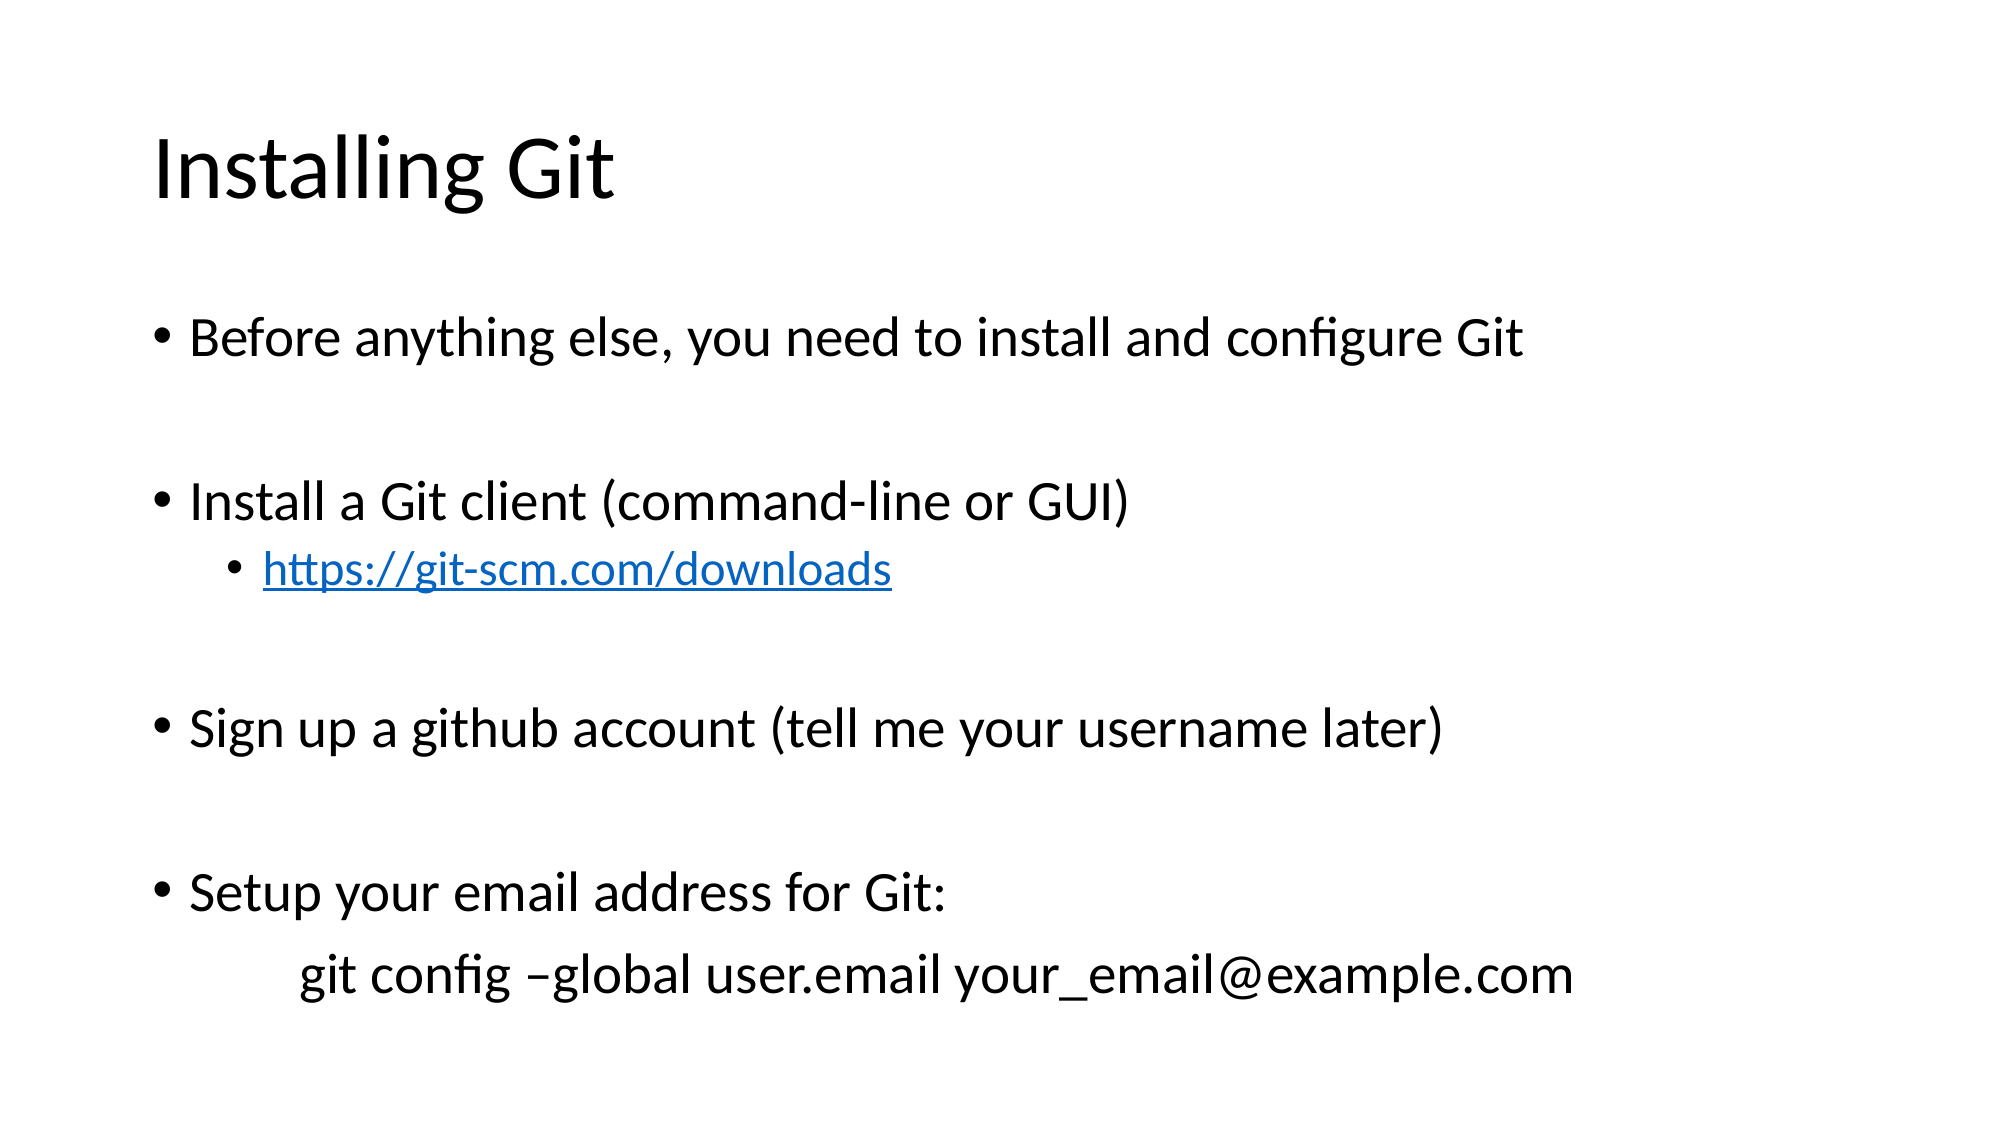

# Installing Git
Before anything else, you need to install and configure Git

Install a Git client (command-line or GUI)
https://git-scm.com/downloads

Sign up a github account (tell me your username later)

Setup your email address for Git:
	git config –global user.email your_email@example.com